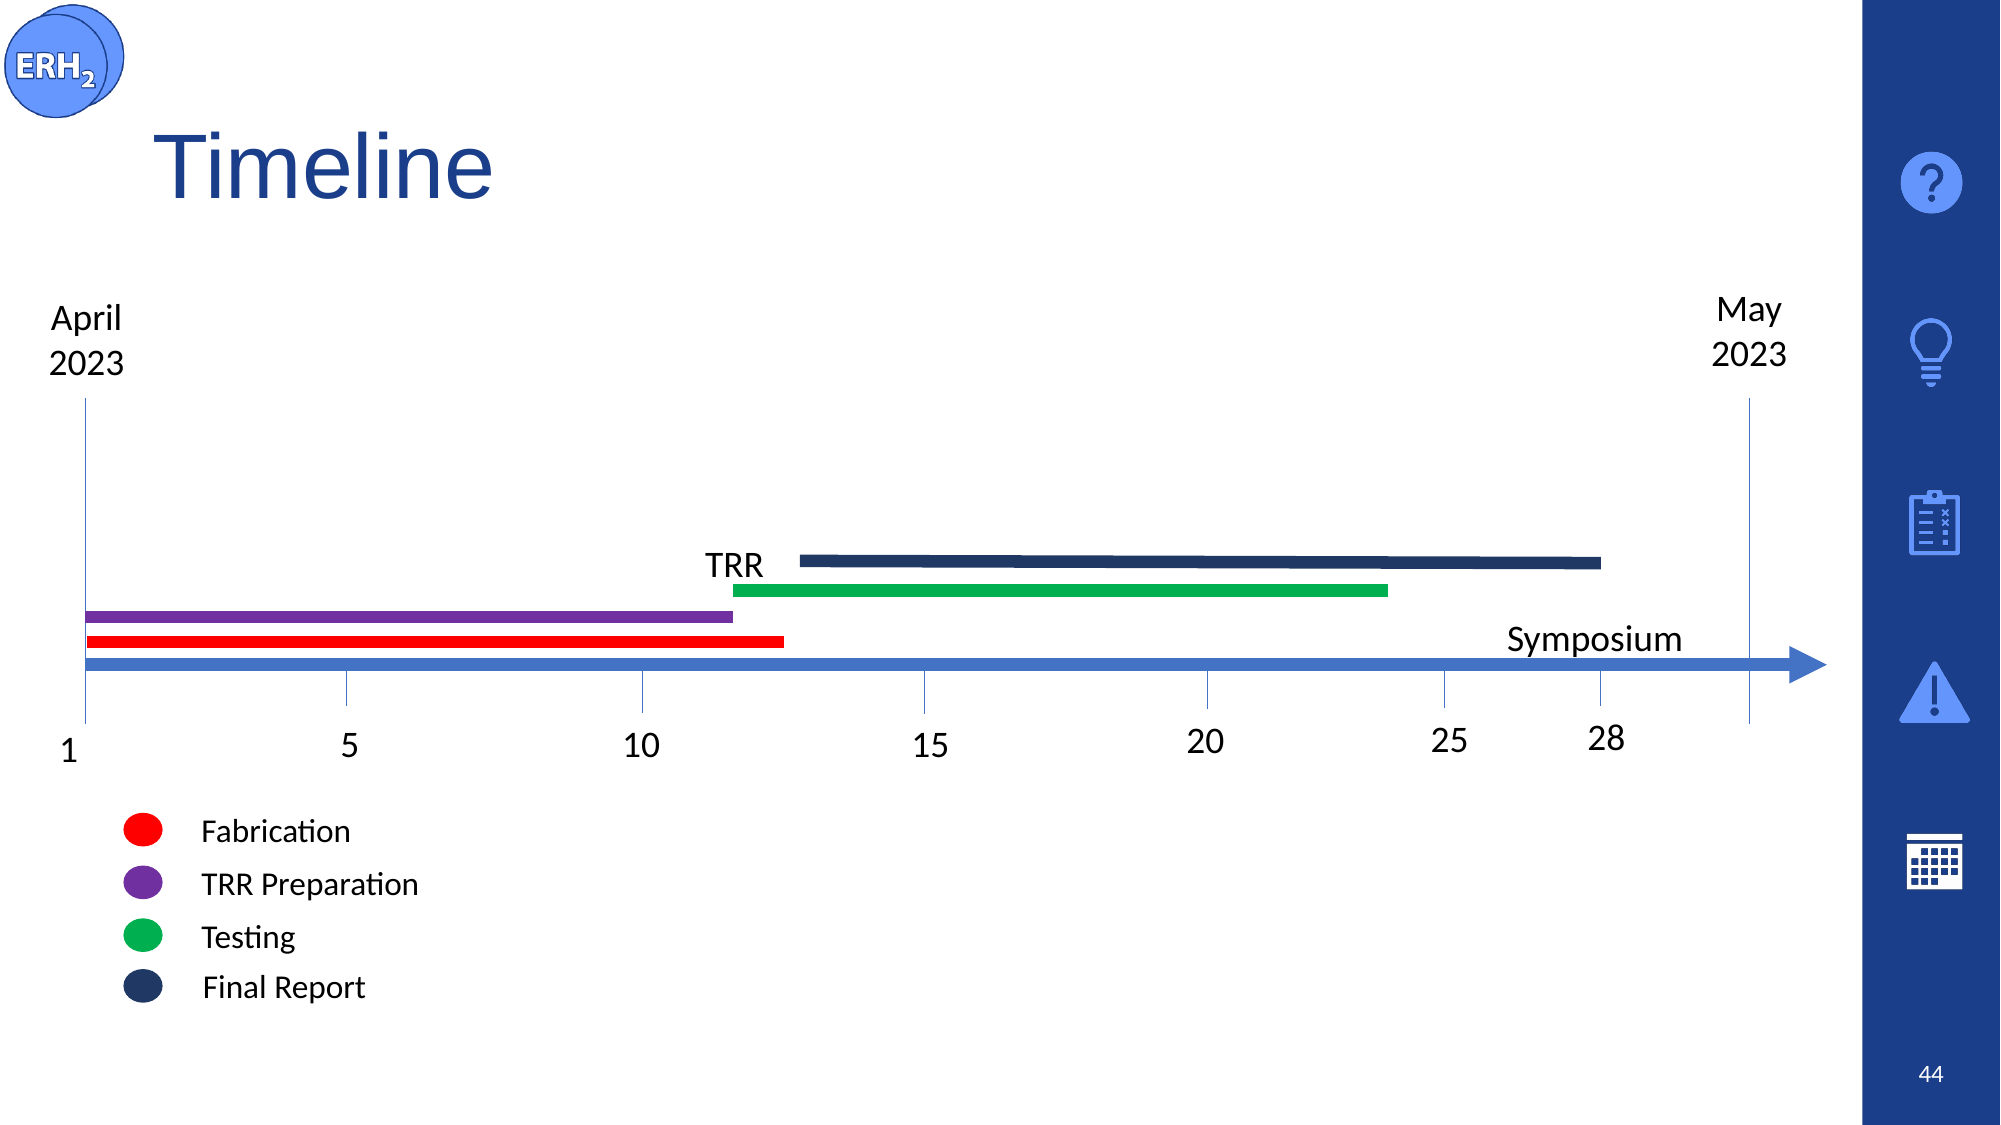

# Timeline
May 2023
April 2023
TRR
Symposium
28
25
20
5
10
15
1
Fabrication

TRR Preparation

Testing

Final Report

44